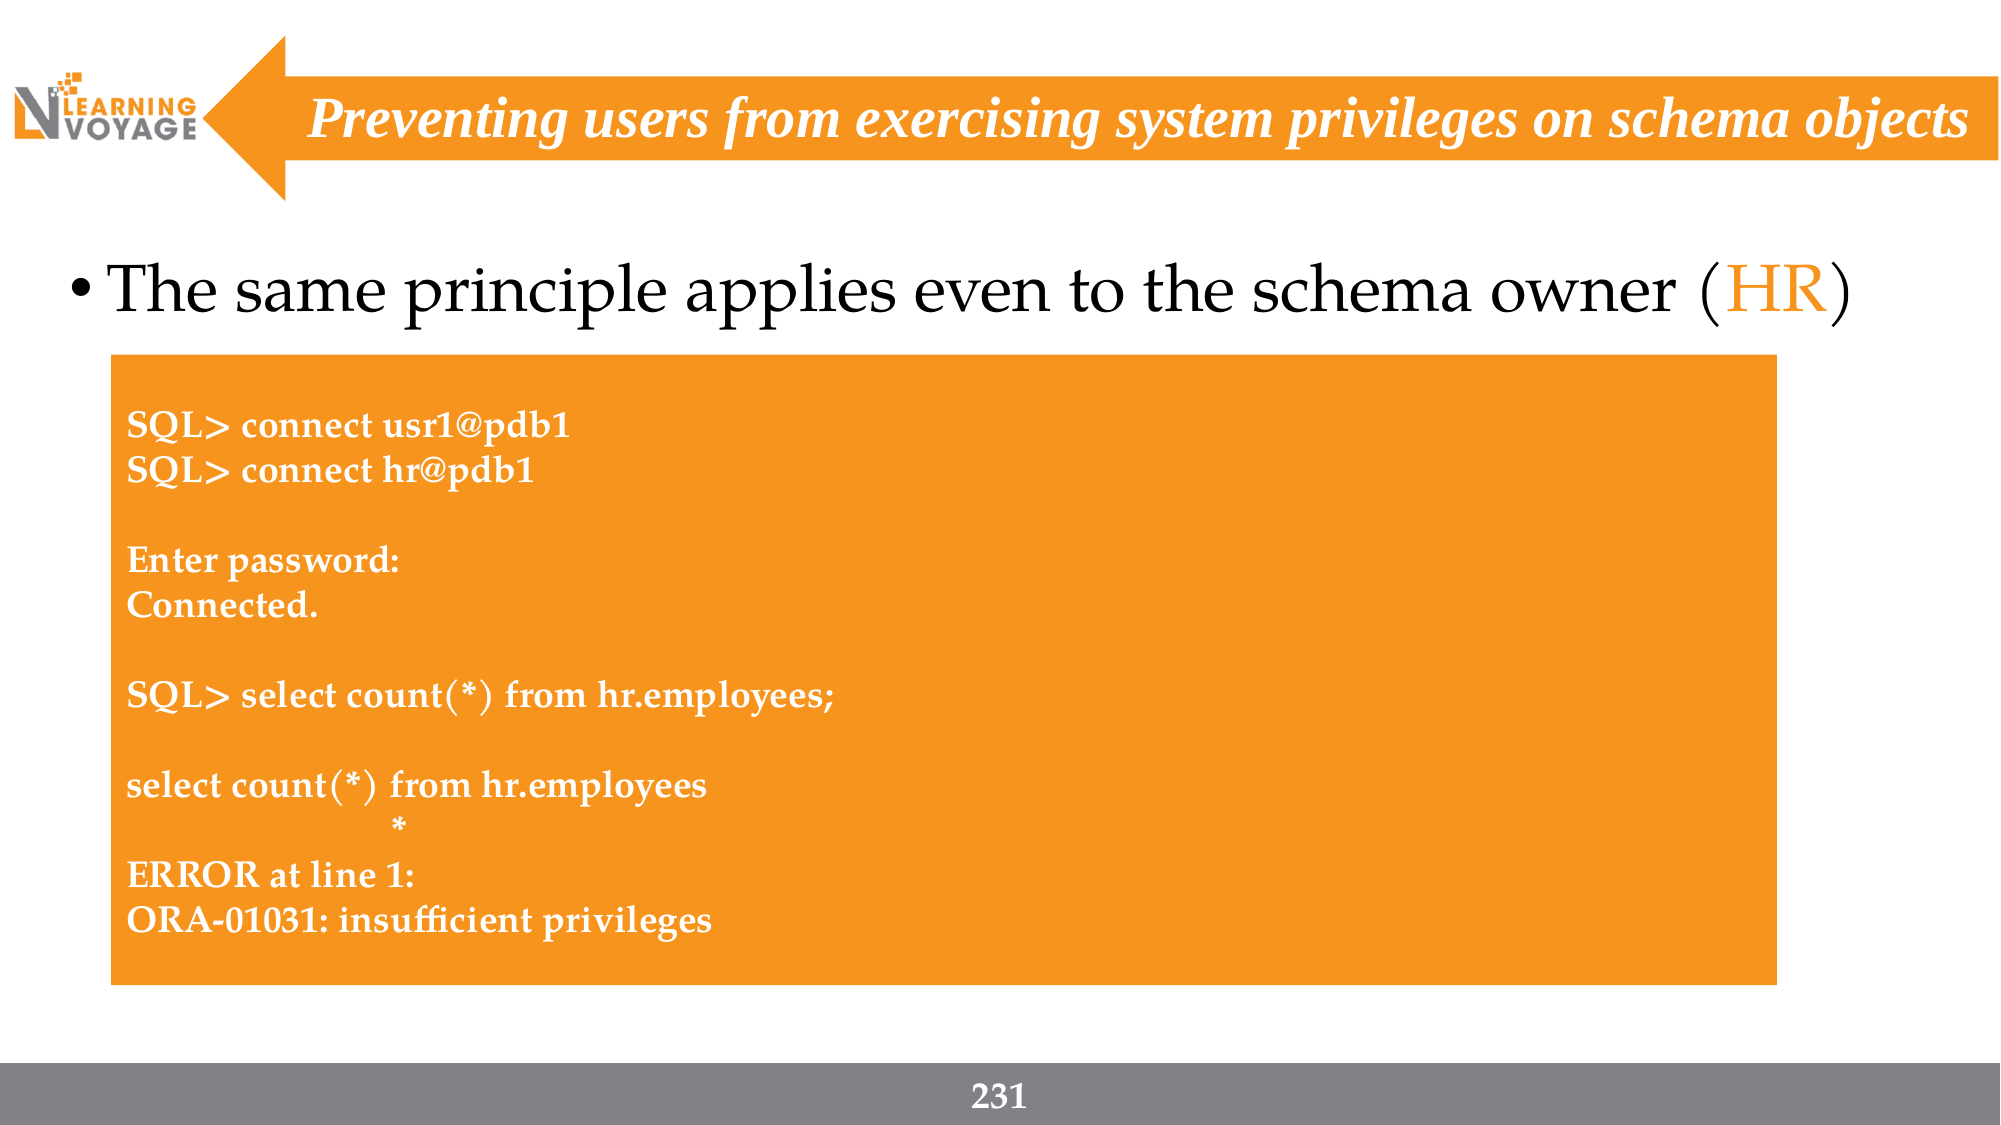

# Preventing users from exercising system privileges on schema objects
The same principle applies even to the schema owner (HR)
SQL> connect usr1@pdb1
SQL> connect hr@pdb1

Enter password:
Connected.

SQL> select count(*) from hr.employees;

select count(*) from hr.employees
                            *
ERROR at line 1:
ORA-01031: insufficient privileges
231